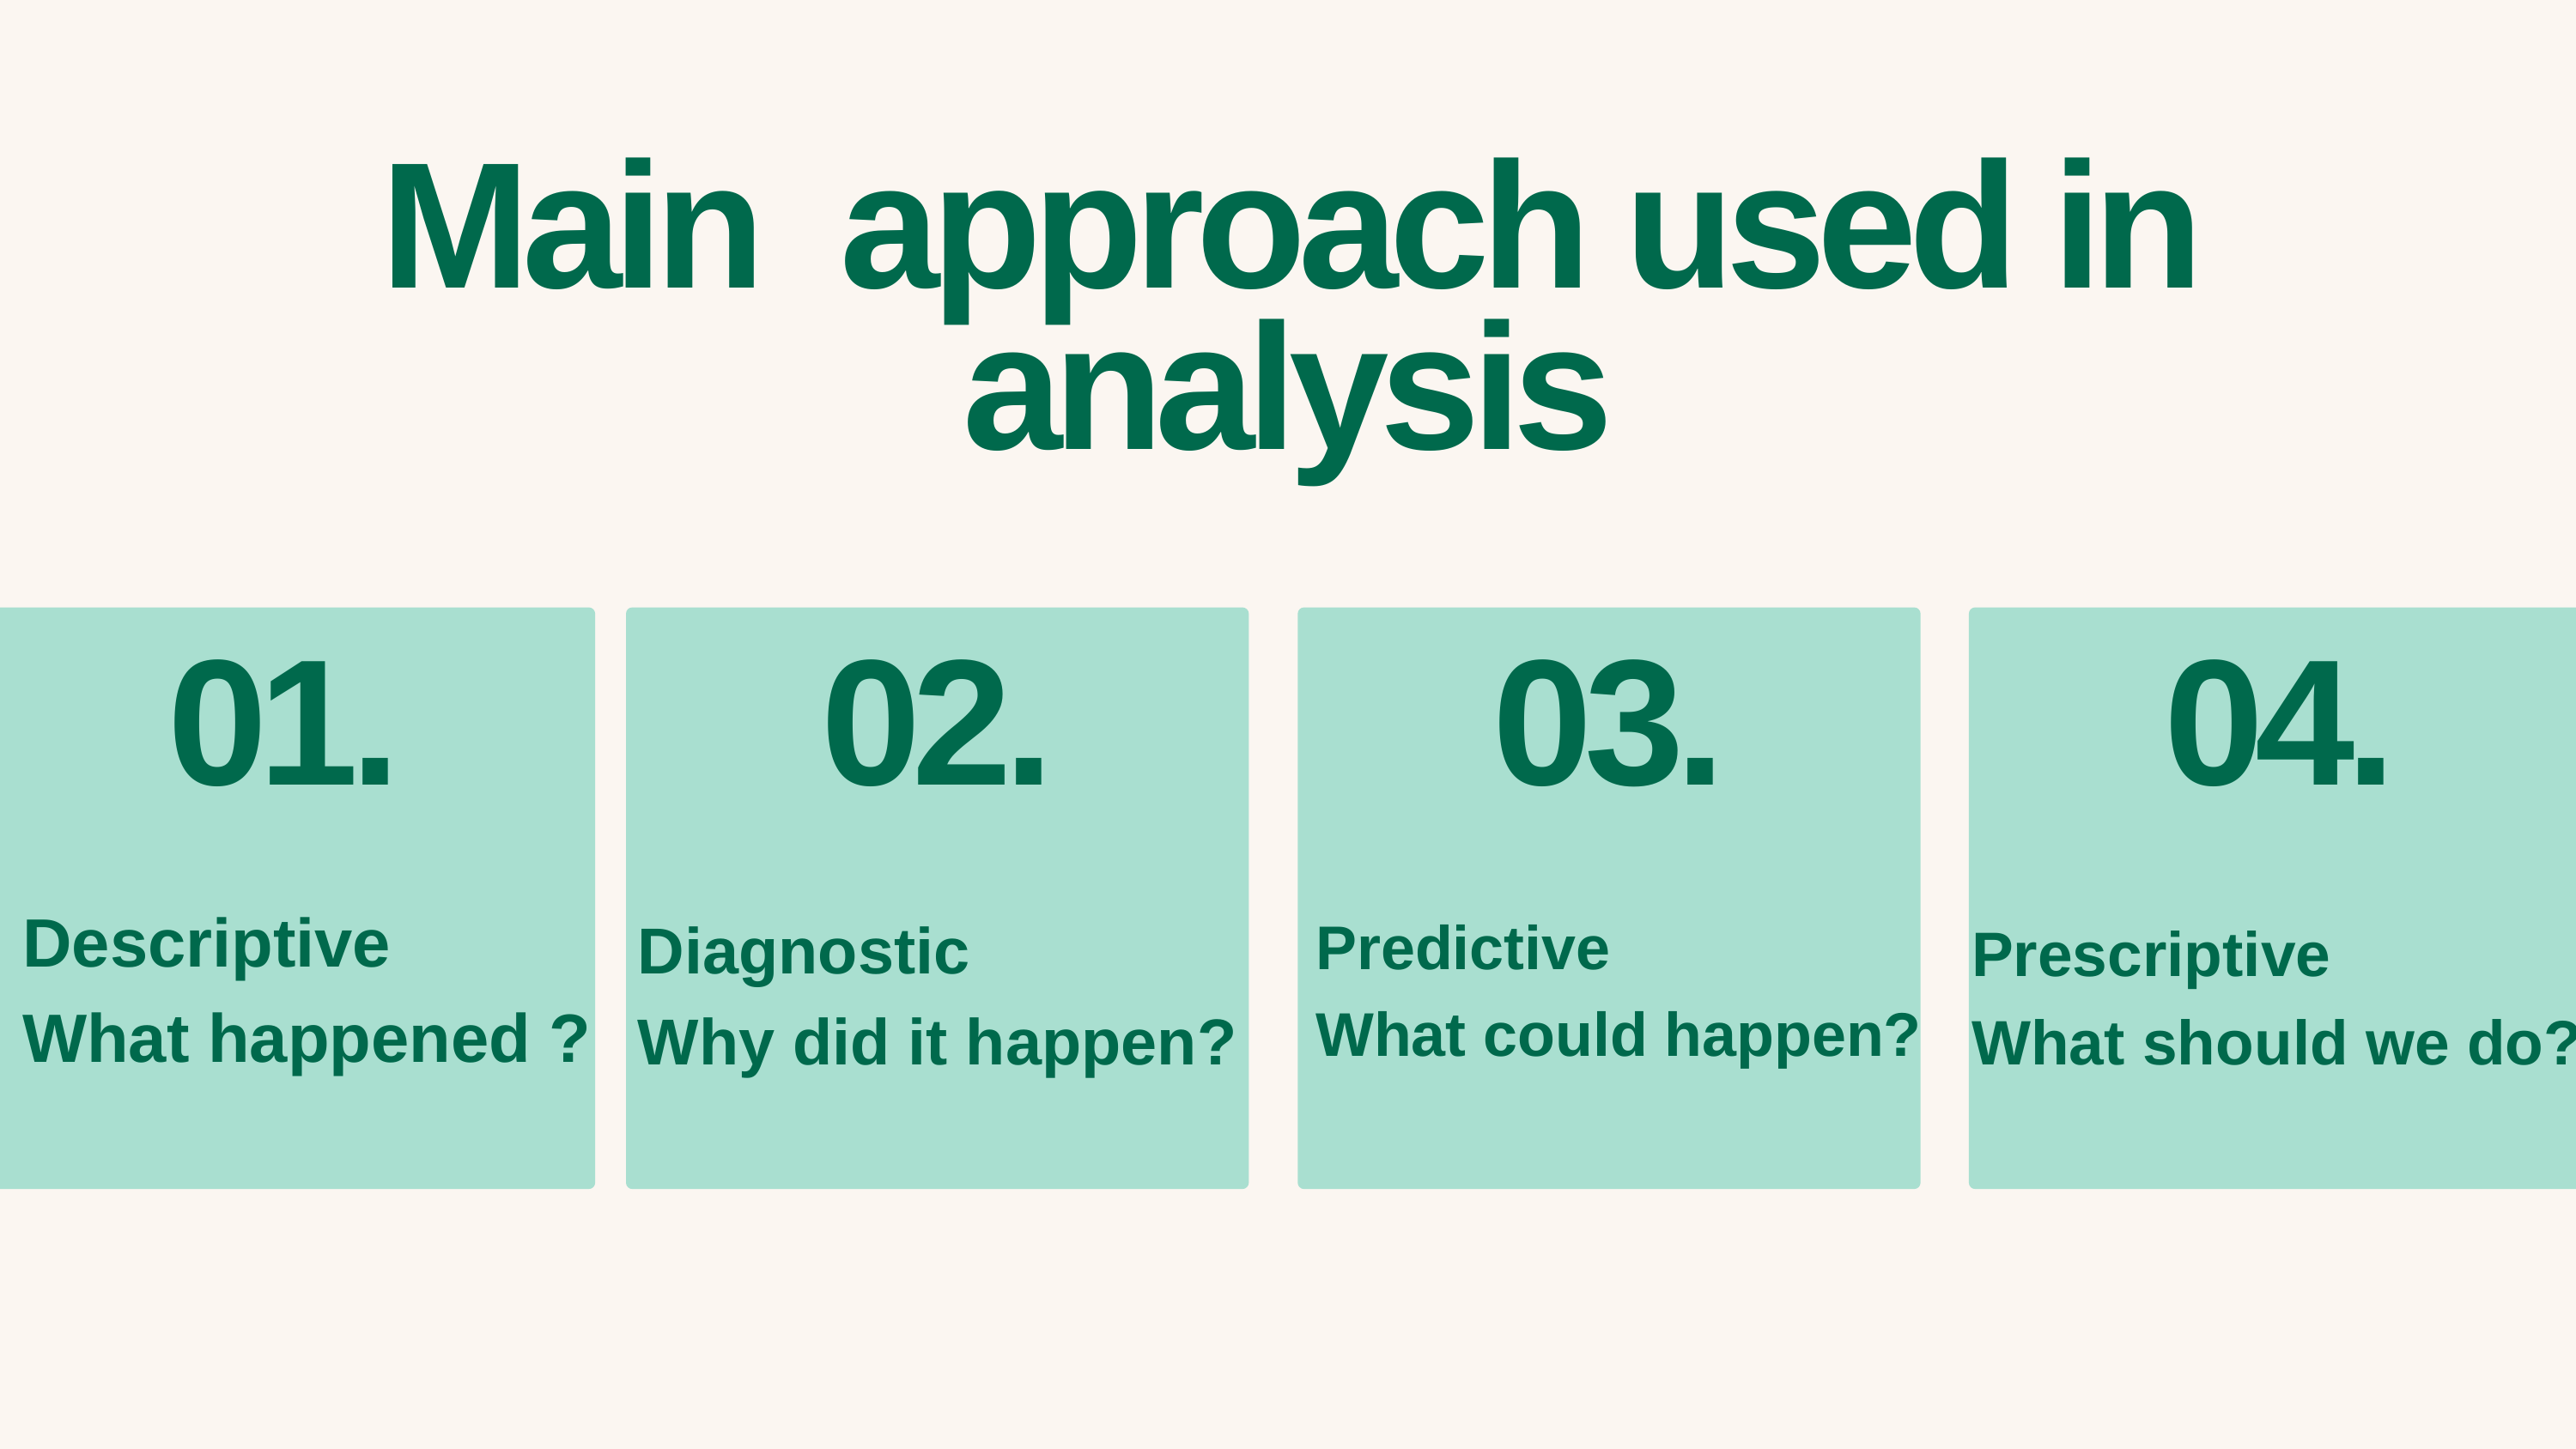

Main  approach used in analysis

01.
02.
03.
04.
Descriptive
What happened ?
Diagnostic
Why did it happen?
Predictive
What could happen?
Prescriptive
What should we do?